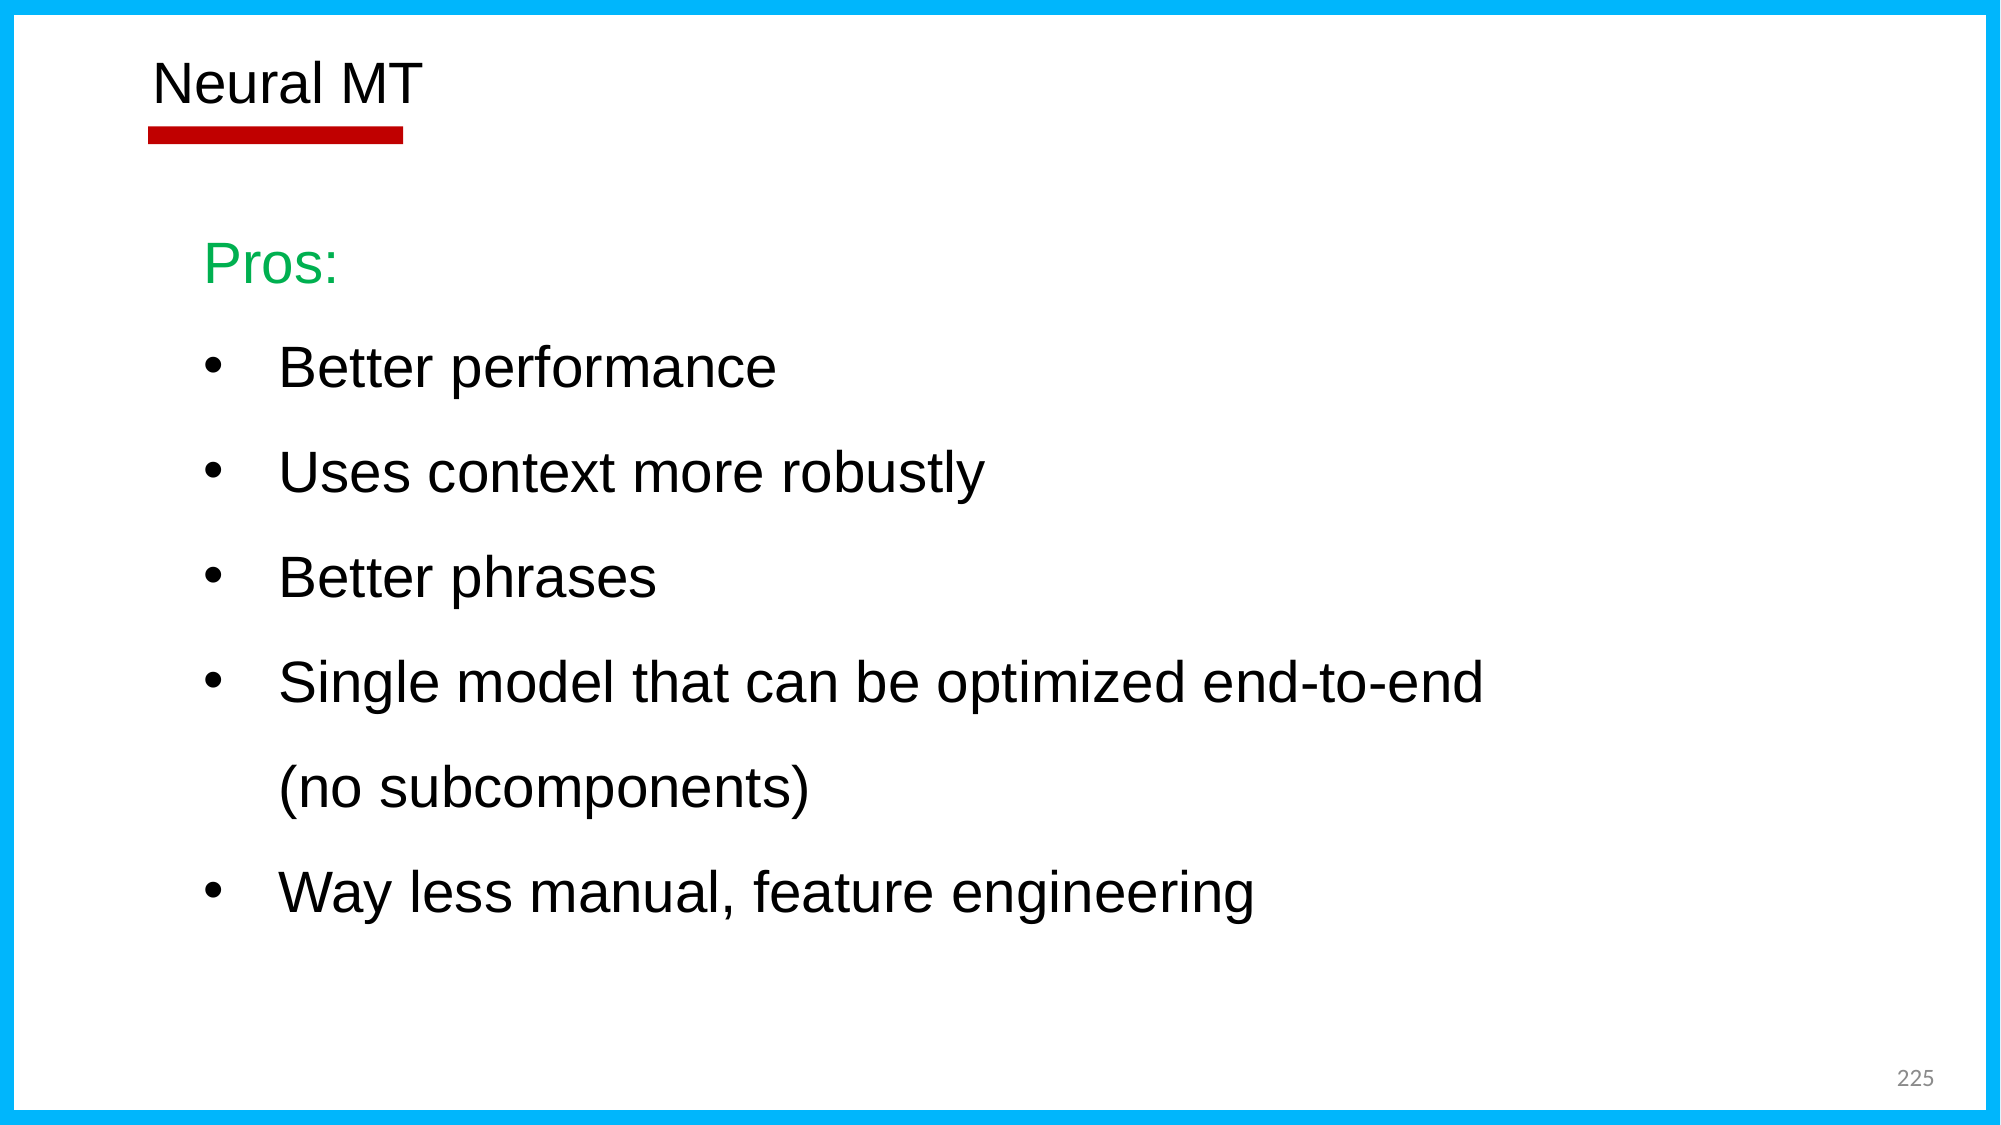

# Neural MT

Pros:
Better performance
Uses context more robustly
Better phrases
Single model that can be optimized end-to-end (no subcomponents)
Way less manual, feature engineering
225